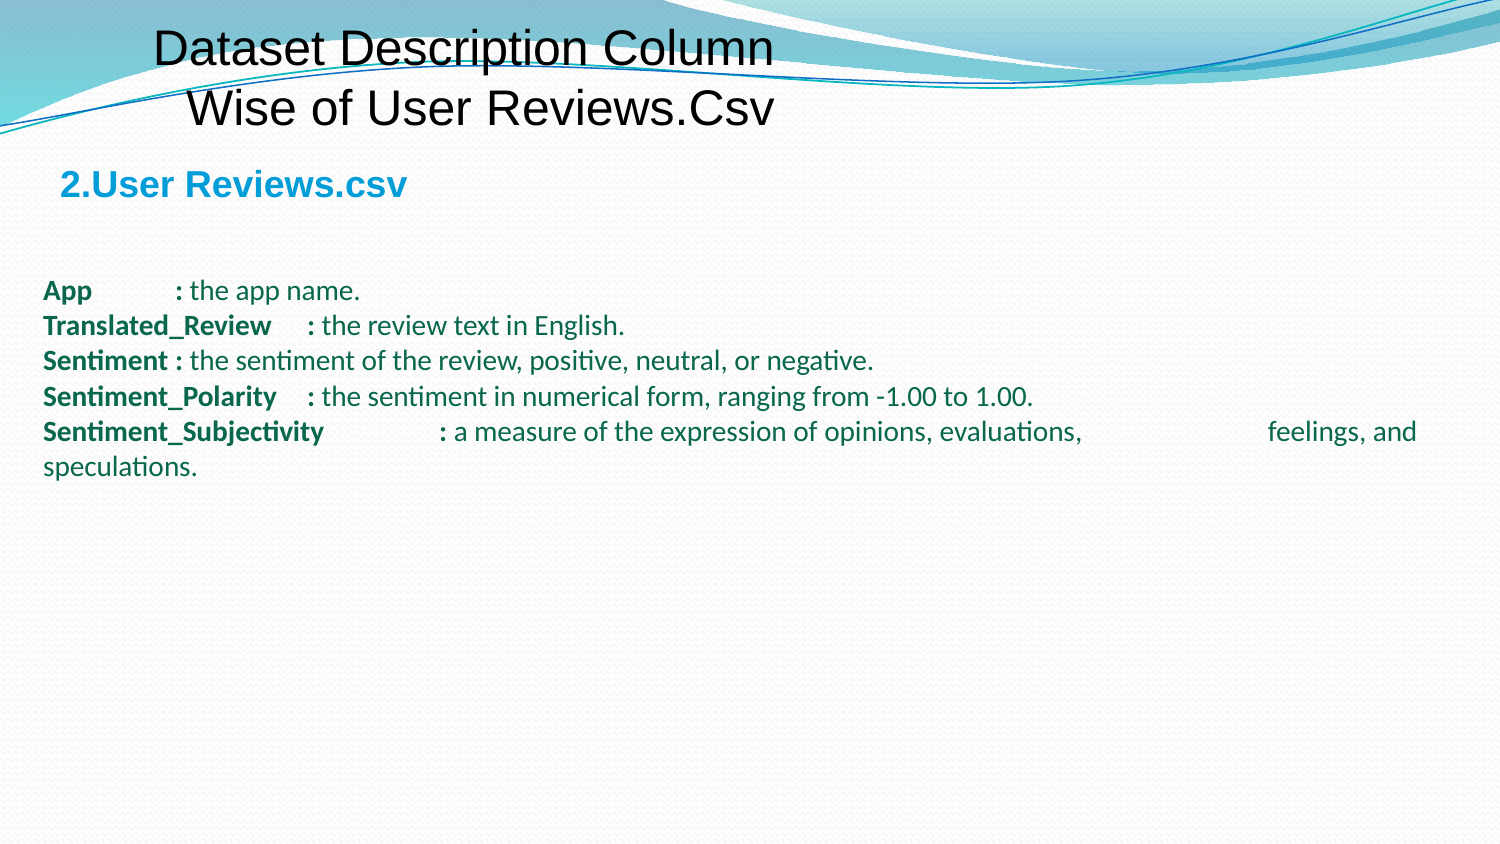

Dataset Description Column Wise of User Reviews.Csv
2.User Reviews.csv
# App		: the app name. Translated_Review	: the review text in English. Sentiment		: the sentiment of the review, positive, neutral, or negative. Sentiment_Polarity	: the sentiment in numerical form, ranging from -1.00 to 1.00. Sentiment_Subjectivity	: a measure of the expression of opinions, evaluations, 				                          feelings, and speculations.